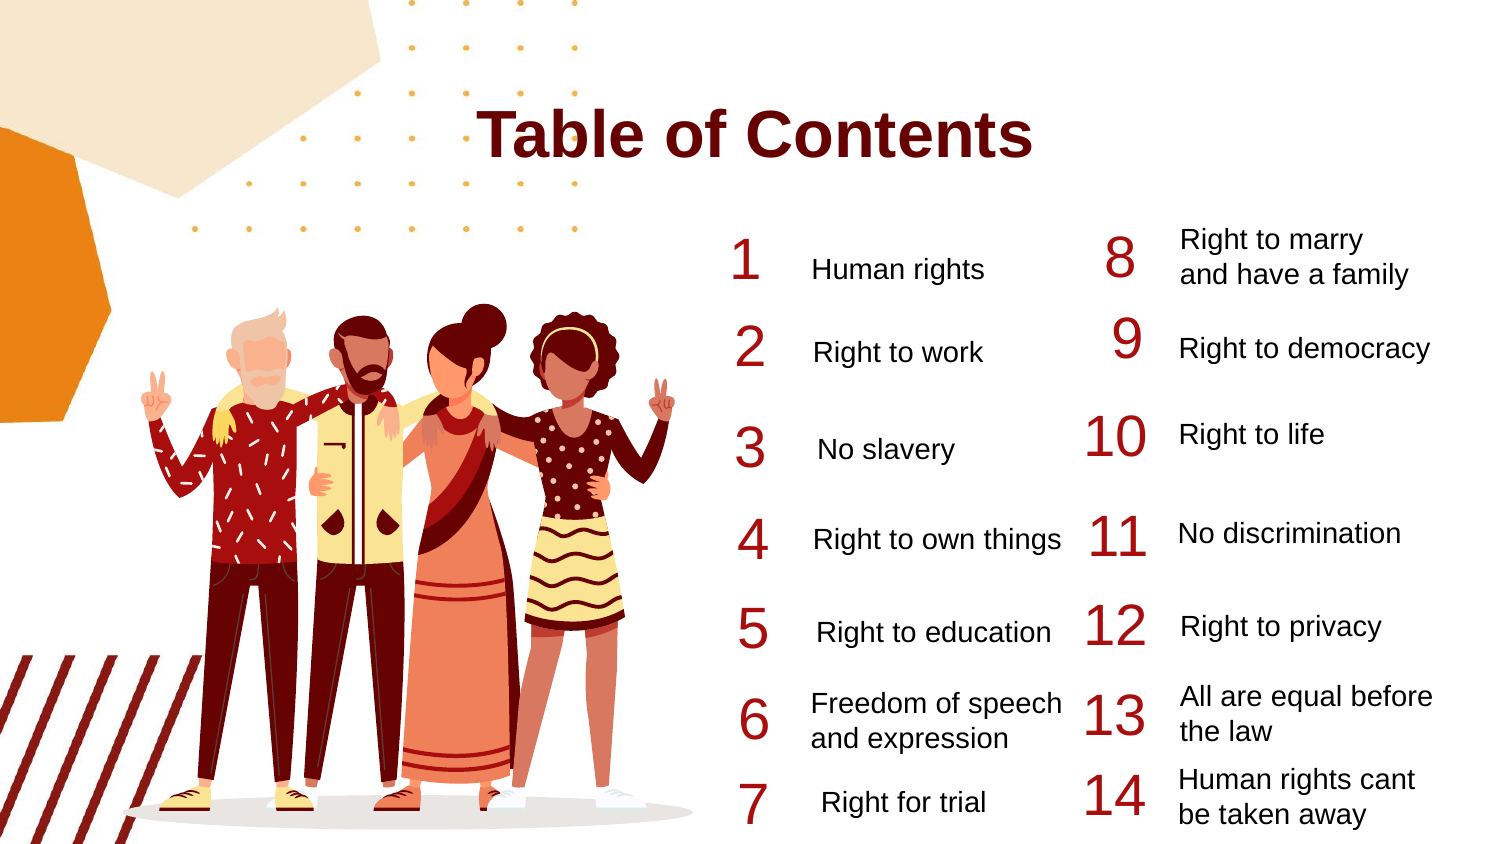

Table of Contents
Right to marry and have a family
8
# 1
Human rights
9

2
Right to democracy
Right to work
10
3
Right to life
No slavery
11
4
No discrimination
Right to own things
12
5
Right to privacy
Right to education
All are equal before the law
13
Freedom of speech and expression
6
Human rights cant be taken away
14
7
Right for trial